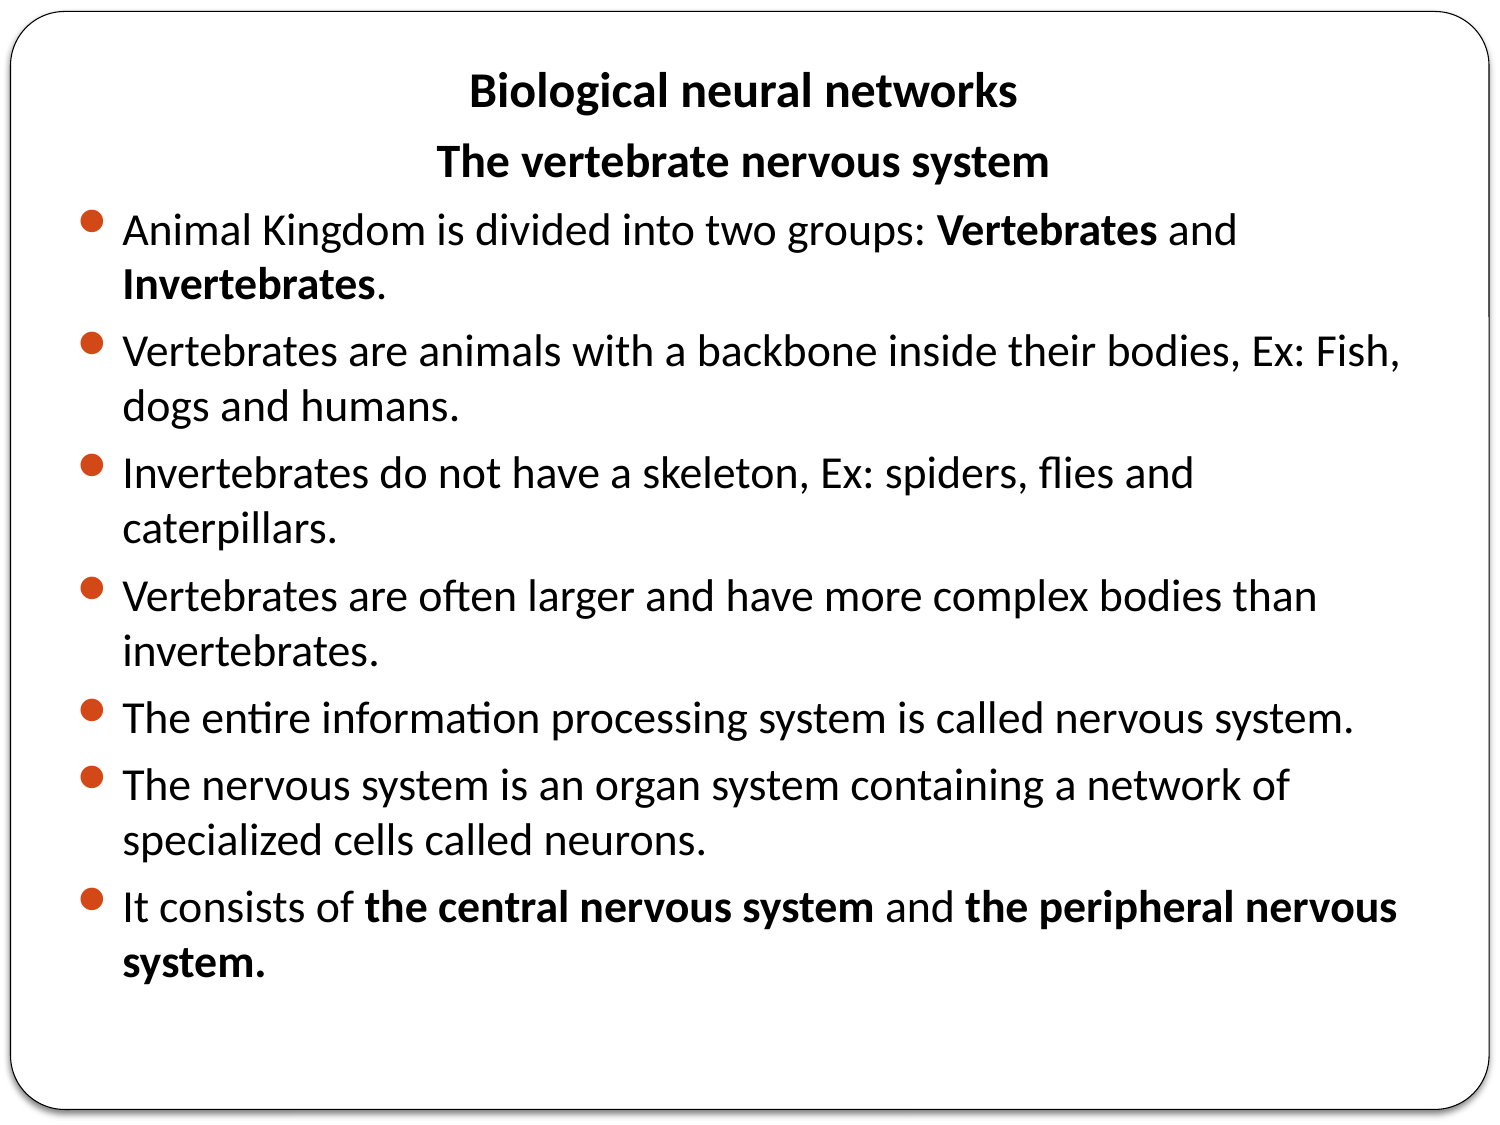

Biological neural networks
The vertebrate nervous system
Animal Kingdom is divided into two groups: Vertebrates and Invertebrates.
Vertebrates are animals with a backbone inside their bodies, Ex: Fish, dogs and humans.
Invertebrates do not have a skeleton, Ex: spiders, flies and caterpillars.
Vertebrates are often larger and have more complex bodies than invertebrates.
The entire information processing system is called nervous system.
The nervous system is an organ system containing a network of specialized cells called neurons.
It consists of the central nervous system and the peripheral nervous system.